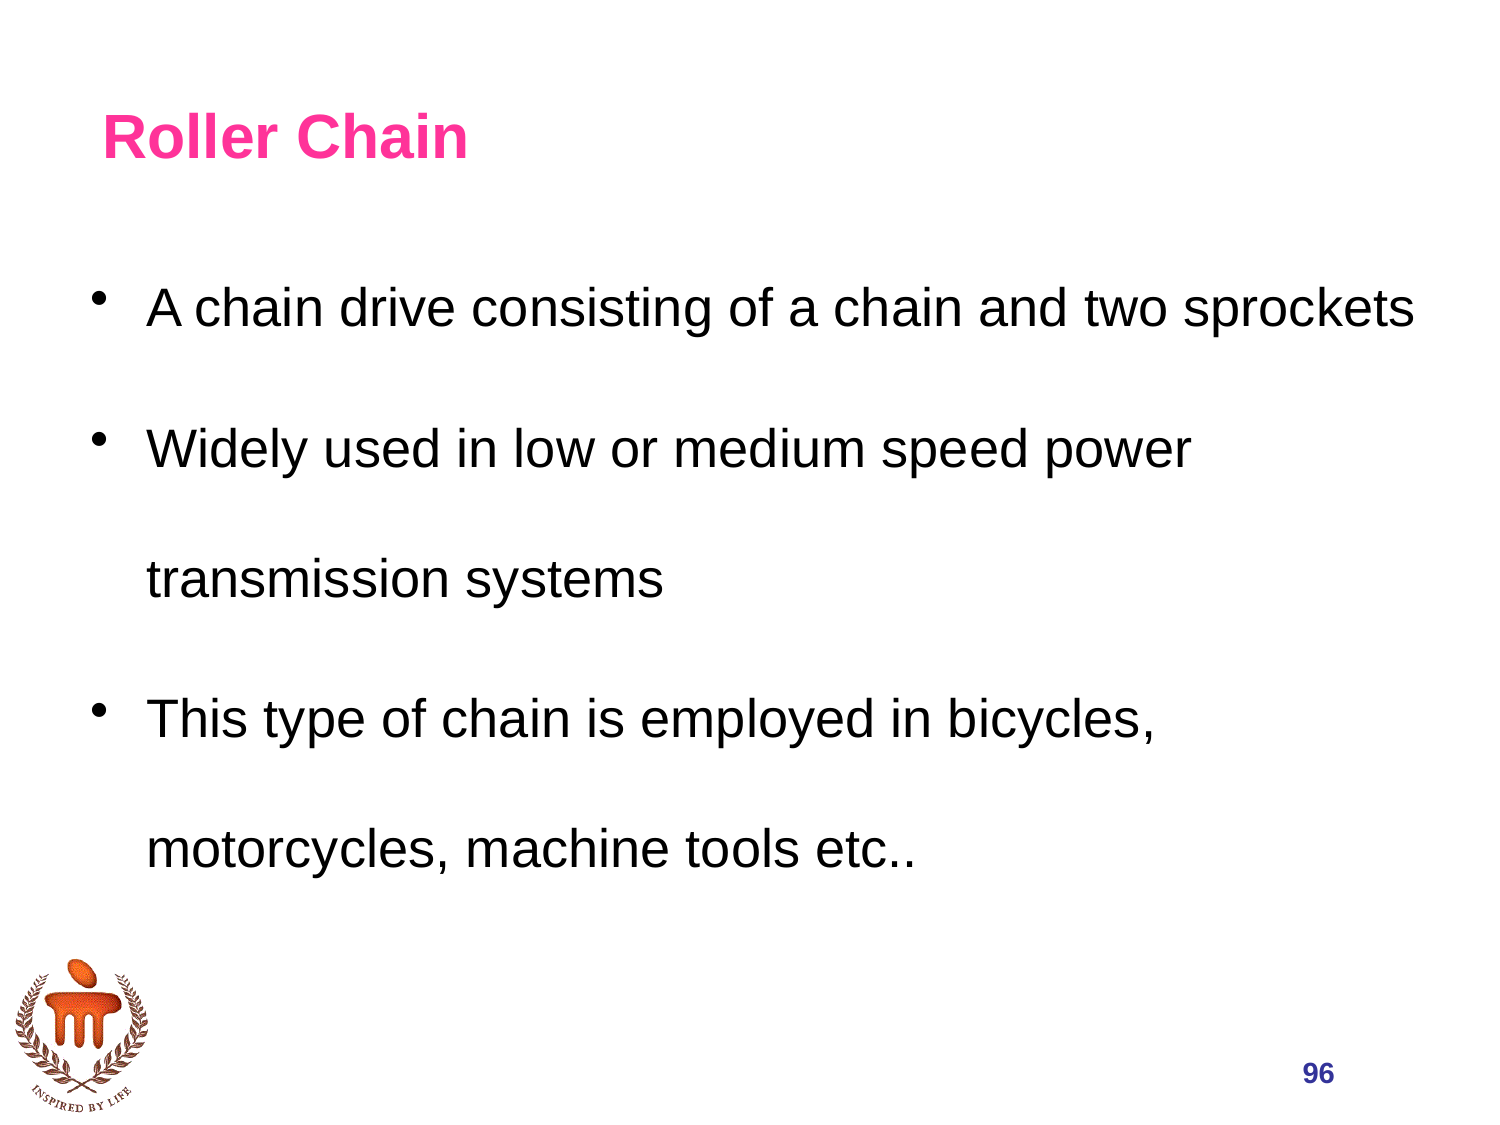

# Roller Chain
A chain drive consisting of a chain and two sprockets
Widely used in low or medium speed power transmission systems
This type of chain is employed in bicycles, motorcycles, machine tools etc..
96